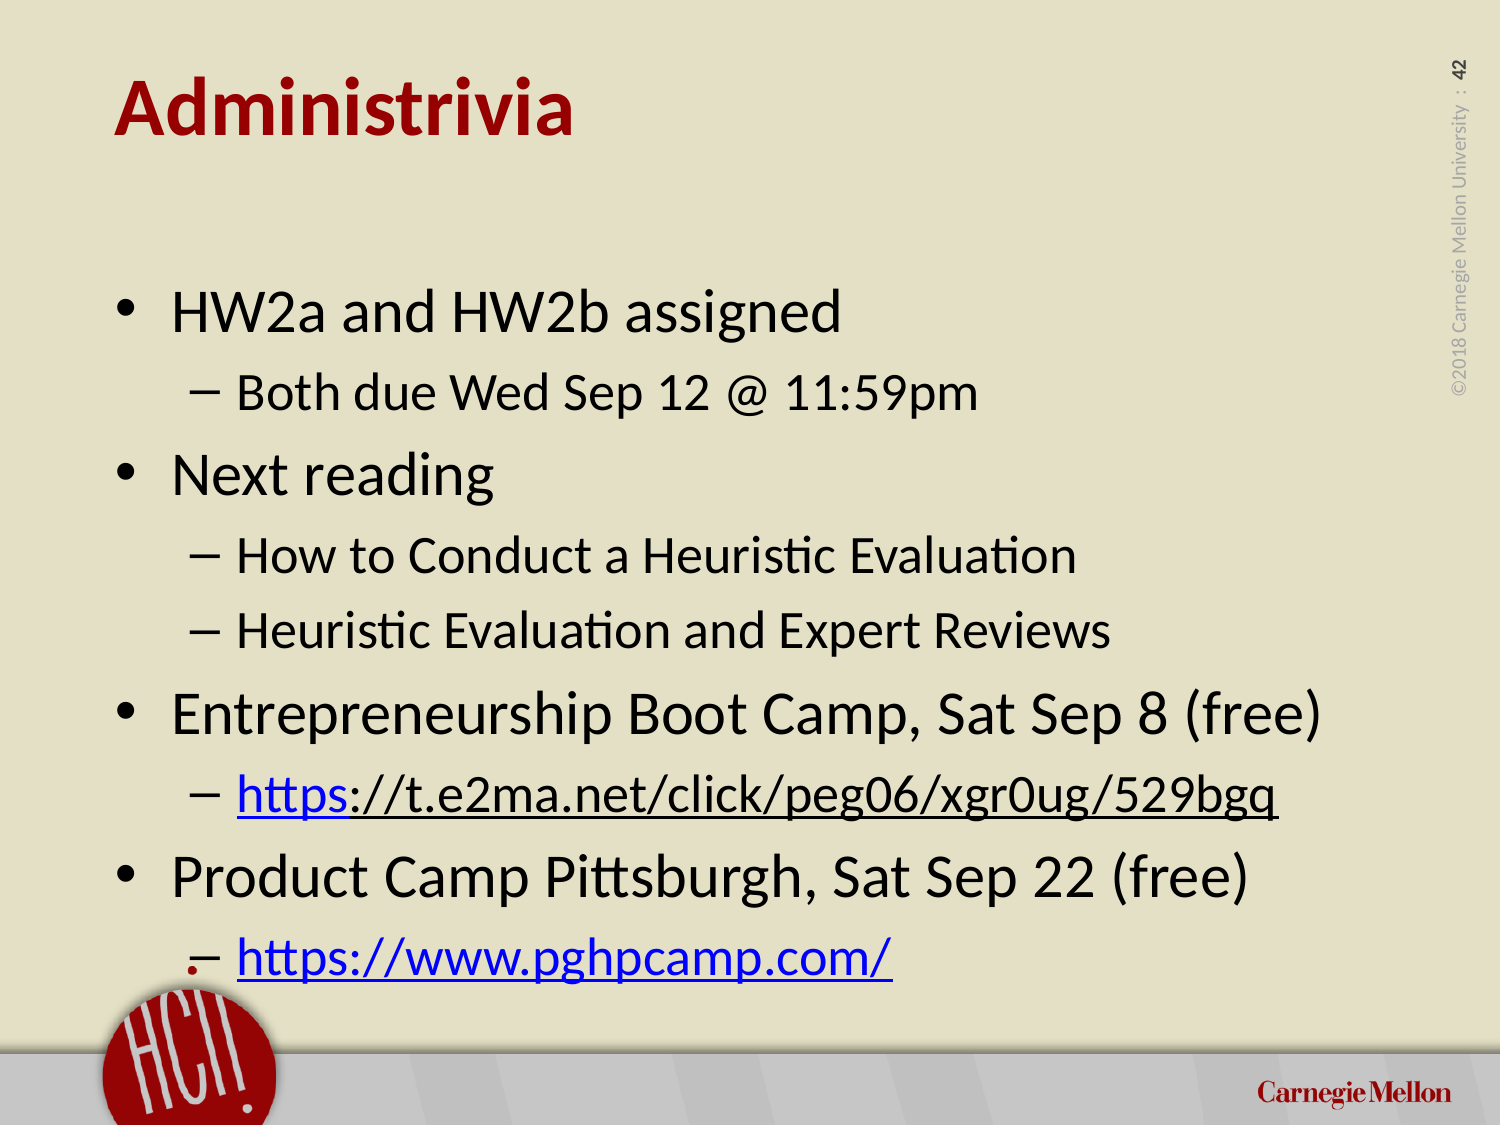

# Administrivia
Update this slide each semester
HW2a and HW2b assigned
Both due Wed Sep 12 @ 11:59pm
Next reading
How to Conduct a Heuristic Evaluation
Heuristic Evaluation and Expert Reviews
Entrepreneurship Boot Camp, Sat Sep 8 (free)
https://t.e2ma.net/click/peg06/xgr0ug/529bgq
Product Camp Pittsburgh, Sat Sep 22 (free)
https://www.pghpcamp.com/